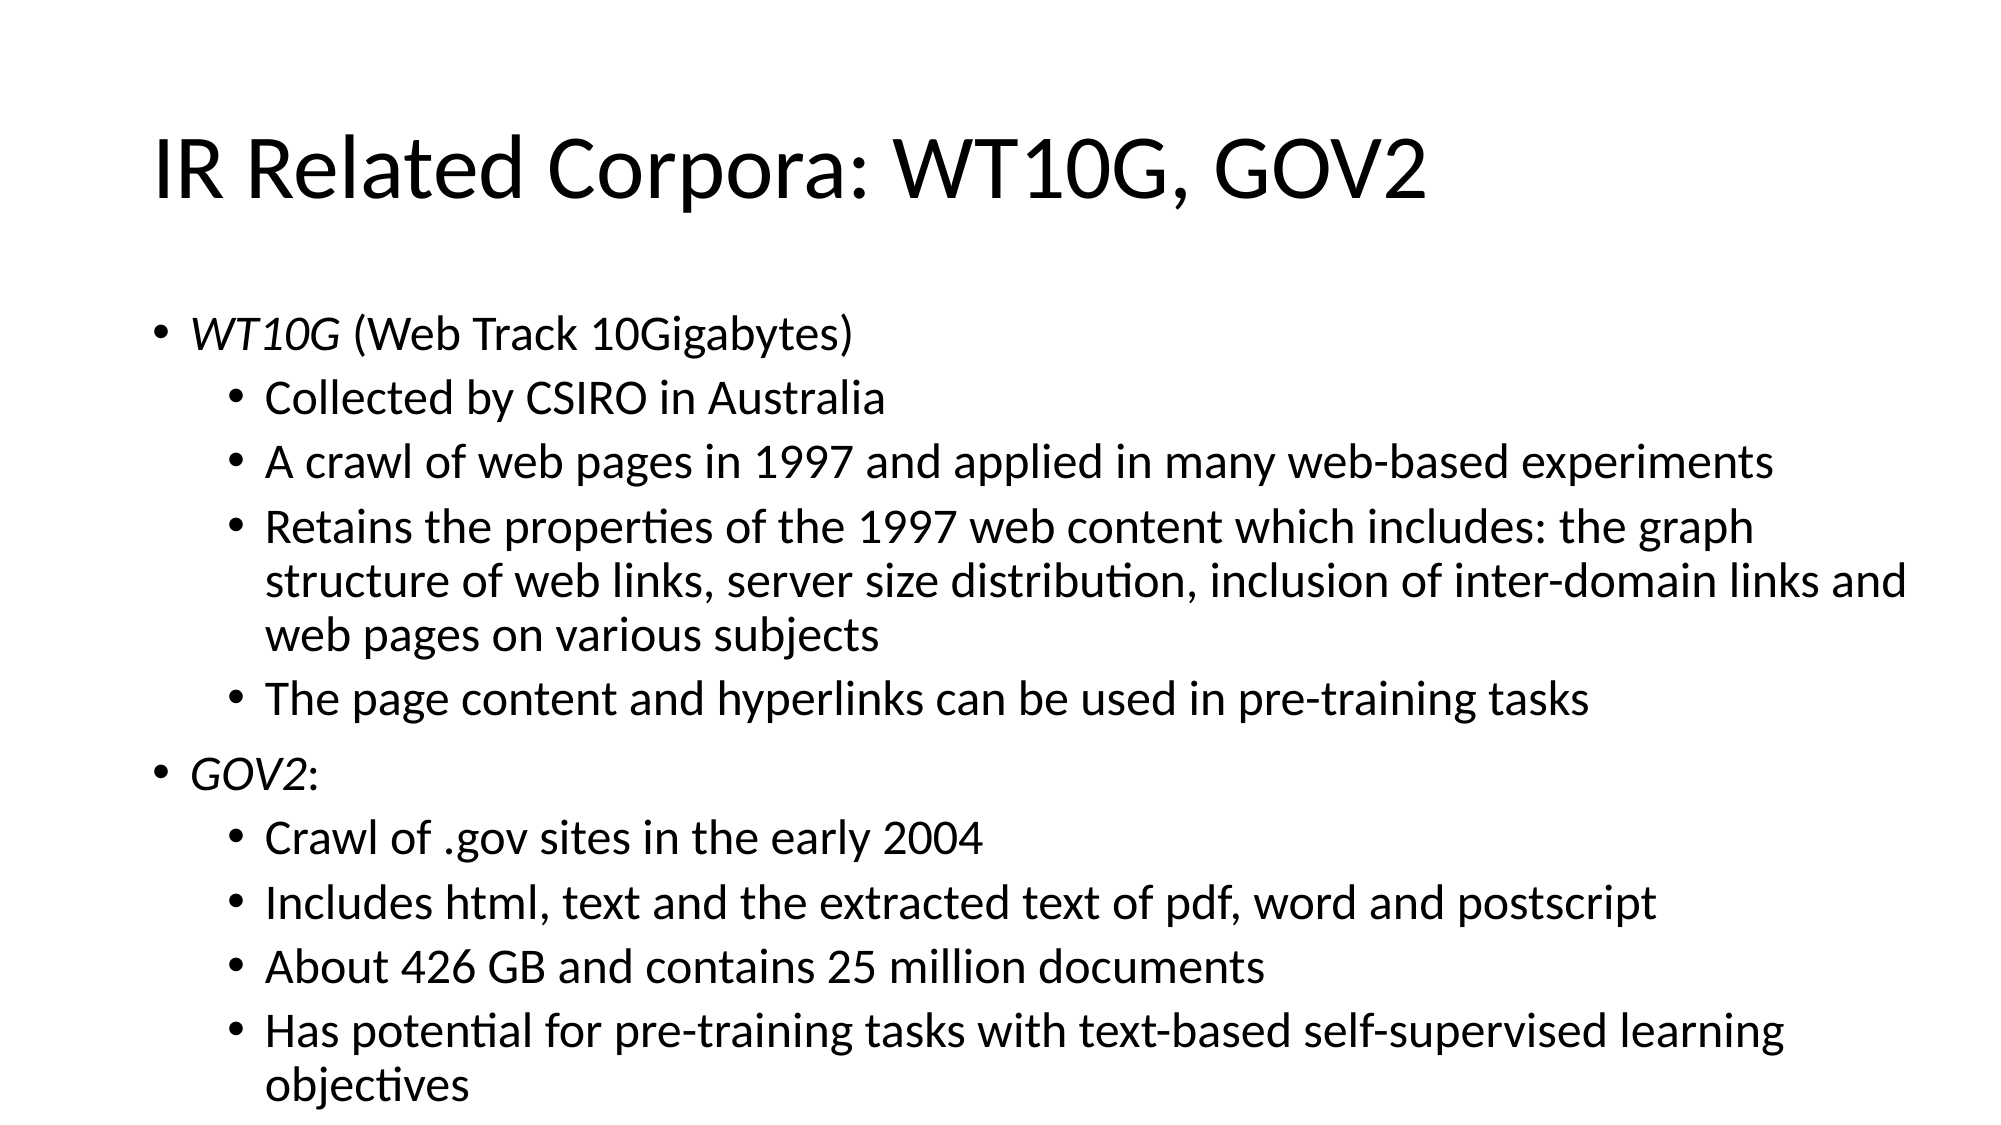

# IR Related Corpora: WT10G, GOV2
WT10G (Web Track 10Gigabytes)
Collected by CSIRO in Australia
A crawl of web pages in 1997 and applied in many web-based experiments
Retains the properties of the 1997 web content which includes: the graph structure of web links, server size distribution, inclusion of inter-domain links and web pages on various subjects
The page content and hyperlinks can be used in pre-training tasks
GOV2:
Crawl of .gov sites in the early 2004
Includes html, text and the extracted text of pdf, word and postscript
About 426 GB and contains 25 million documents
Has potential for pre-training tasks with text-based self-supervised learning objectives